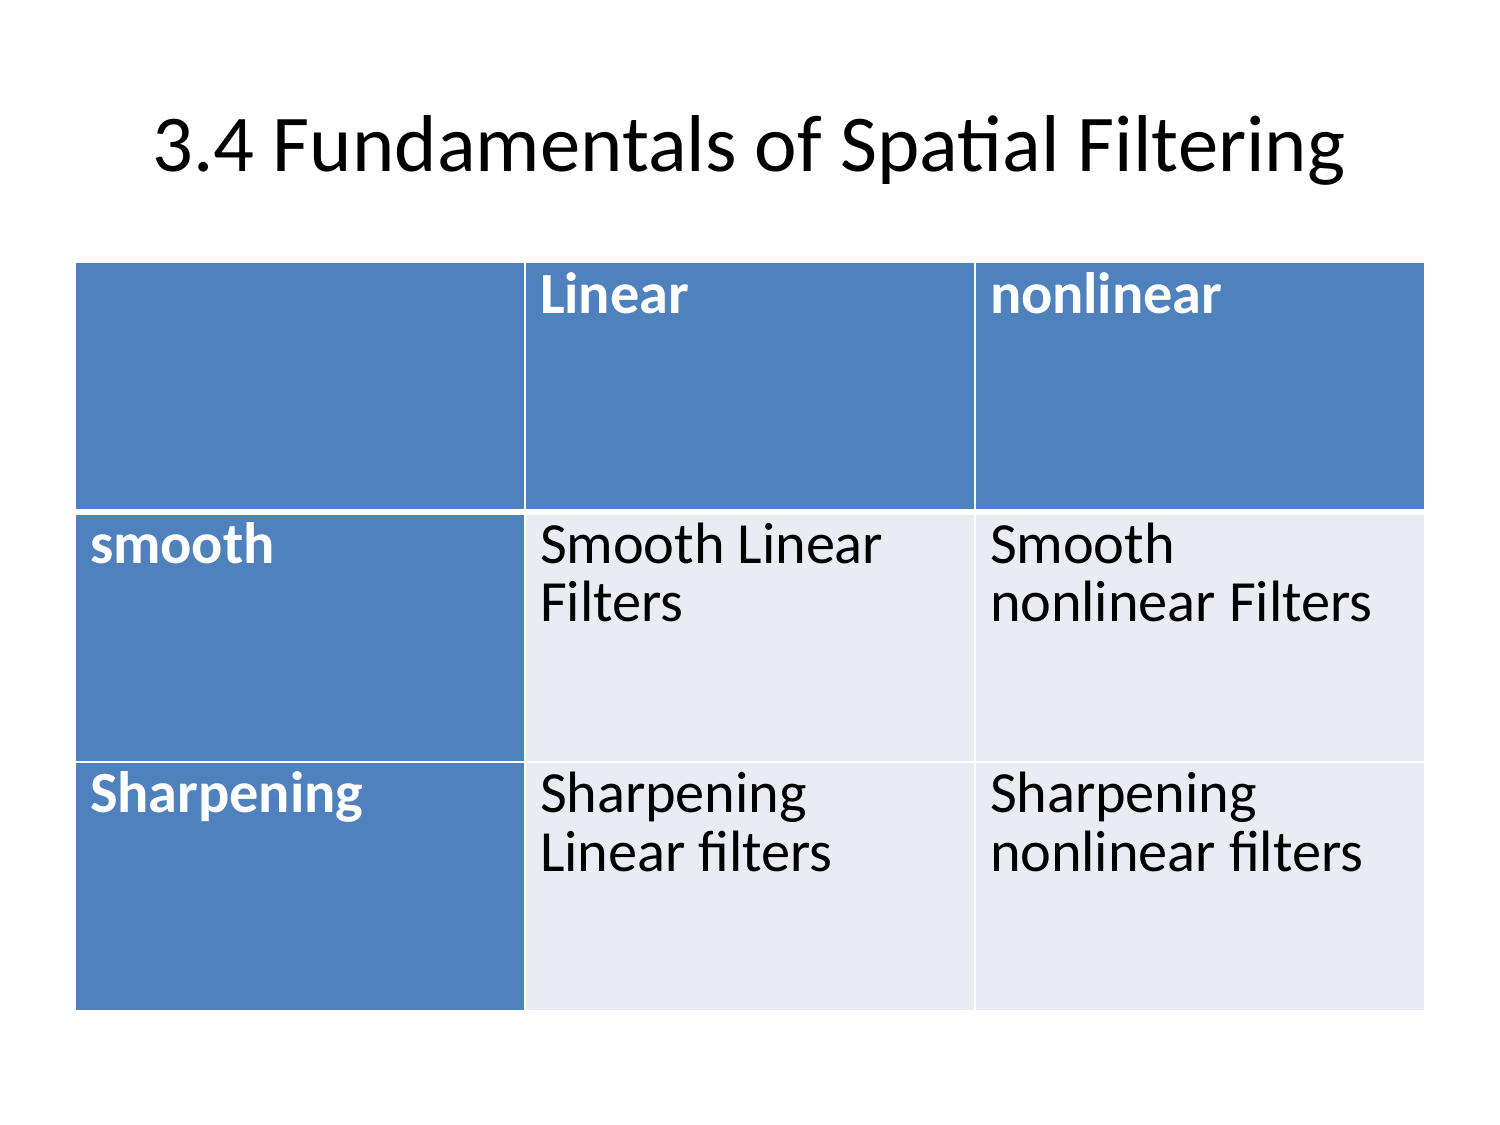

# 3.4 Fundamentals of Spatial Filtering
|  | Linear | nonlinear |
| --- | --- | --- |
| smooth | Smooth Linear Filters | Smooth nonlinear Filters |
| Sharpening | Sharpening Linear filters | Sharpening nonlinear filters |